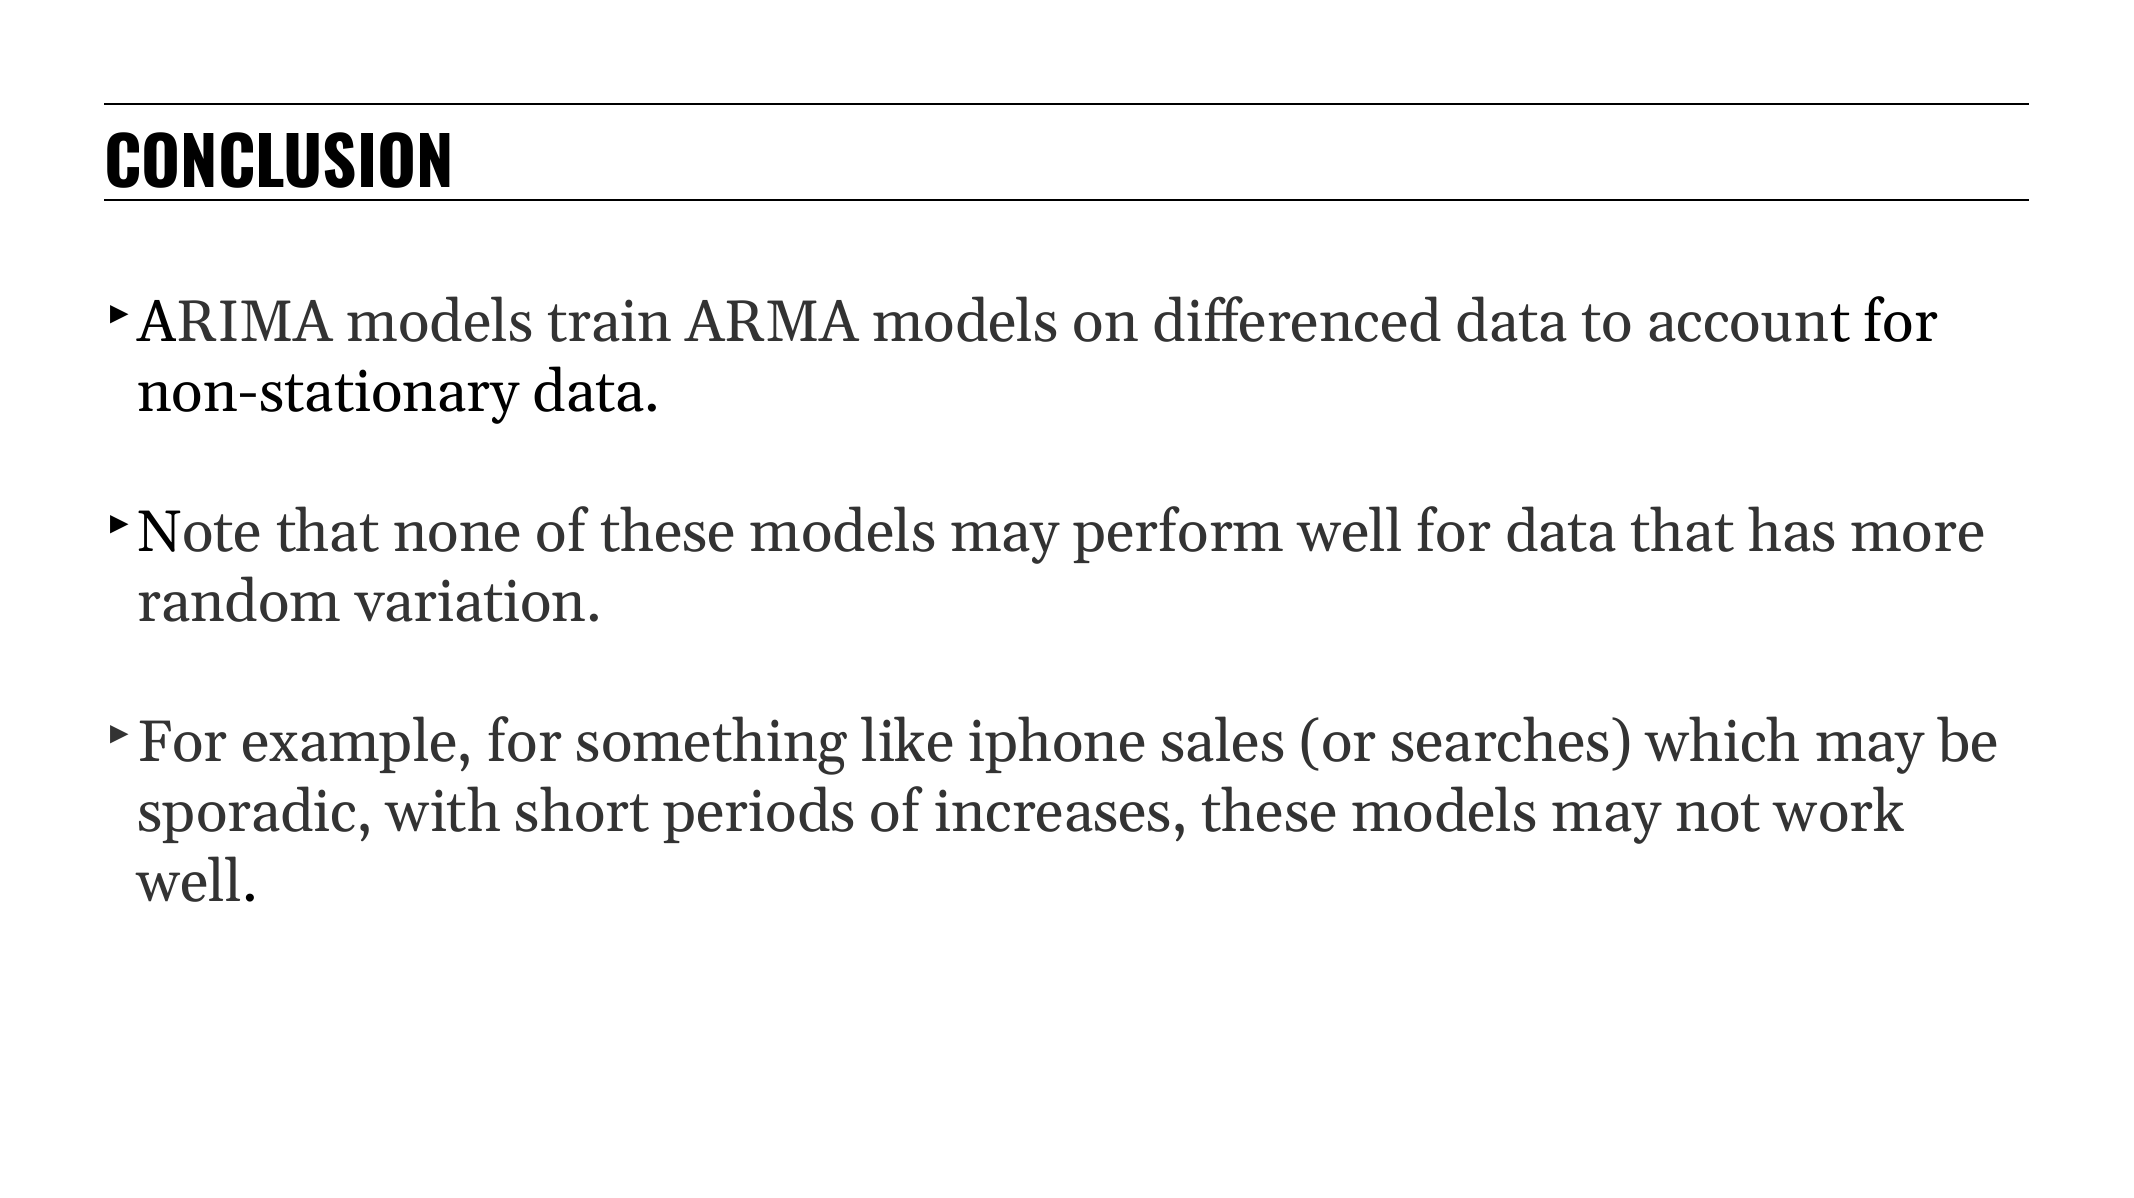

CONCLUSION

ARIMA models train ARMA models on differenced data to account for non-stationary data.

Note that none of these models may perform well for data that has more random variation.

For example, for something like iphone sales (or searches) which may be sporadic, with short periods of increases, these models may not work well.